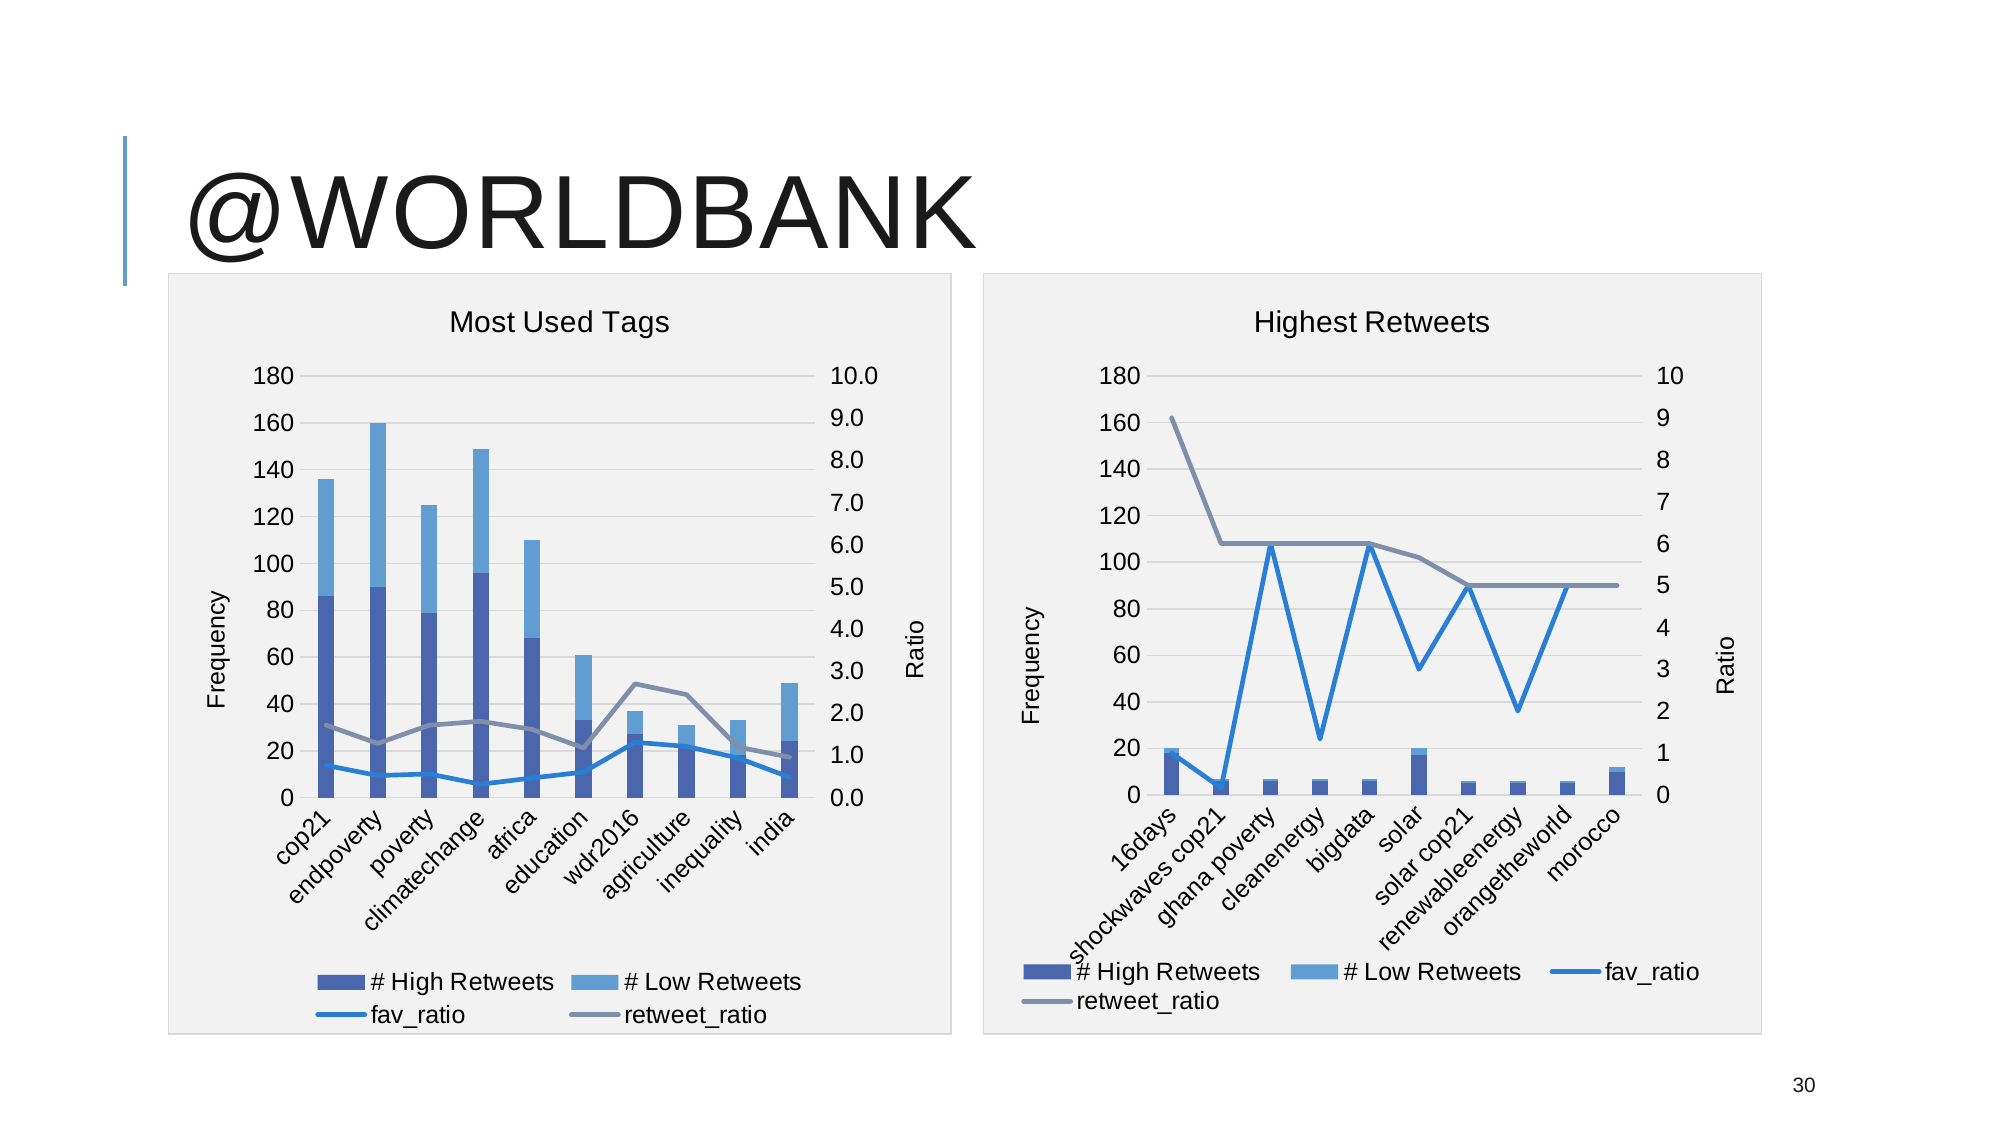

# @WorldBank

### Chart: Most Used Tags

| Category | # High Retweets | # Low Retweets | fav_ratio | retweet_ratio |
|---|---|---|---|---|
| cop21 | 86.0 | 50.0 | 0.766233766233766 | 1.72 |
| endpoverty | 90.0 | 70.0 | 0.523809523809524 | 1.28571428571429 |
| poverty | 79.0 | 46.0 | 0.5625 | 1.71739130434783 |
| climatechange | 96.0 | 53.0 | 0.31858407079646 | 1.81132075471698 |
| africa | 68.0 | 42.0 | 0.466666666666667 | 1.61904761904762 |
| education | 33.0 | 28.0 | 0.605263157894737 | 1.17857142857143 |
| wdr2016 | 27.0 | 10.0 | 1.3125 | 2.7 |
| agriculture | 22.0 | 9.0 | 1.21428571428571 | 2.44444444444444 |
| inequality | 18.0 | 15.0 | 0.941176470588235 | 1.2 |
| india | 24.0 | 25.0 | 0.484848484848485 | 0.96 |

### Chart: Highest Retweets

| Category | # High Retweets | # Low Retweets | fav_ratio | retweet_ratio |
|---|---|---|---|---|
| 16days | 18.0 | 2.0 | 1.0 | 9.0 |
| shockwaves cop21 | 6.0 | 1.0 | 0.166666666666667 | 6.0 |
| ghana poverty | 6.0 | 1.0 | 6.0 | 6.0 |
| cleanenergy | 6.0 | 1.0 | 1.33333333333333 | 6.0 |
| bigdata | 6.0 | 1.0 | 6.0 | 6.0 |
| solar | 17.0 | 3.0 | 3.0 | 5.66666666666667 |
| solar cop21 | 5.0 | 1.0 | 5.0 | 5.0 |
| renewableenergy | 5.0 | 1.0 | 2.0 | 5.0 |
| orangetheworld | 5.0 | 1.0 | 5.0 | 5.0 |
| morocco | 10.0 | 2.0 | 5.0 | 5.0 |
30